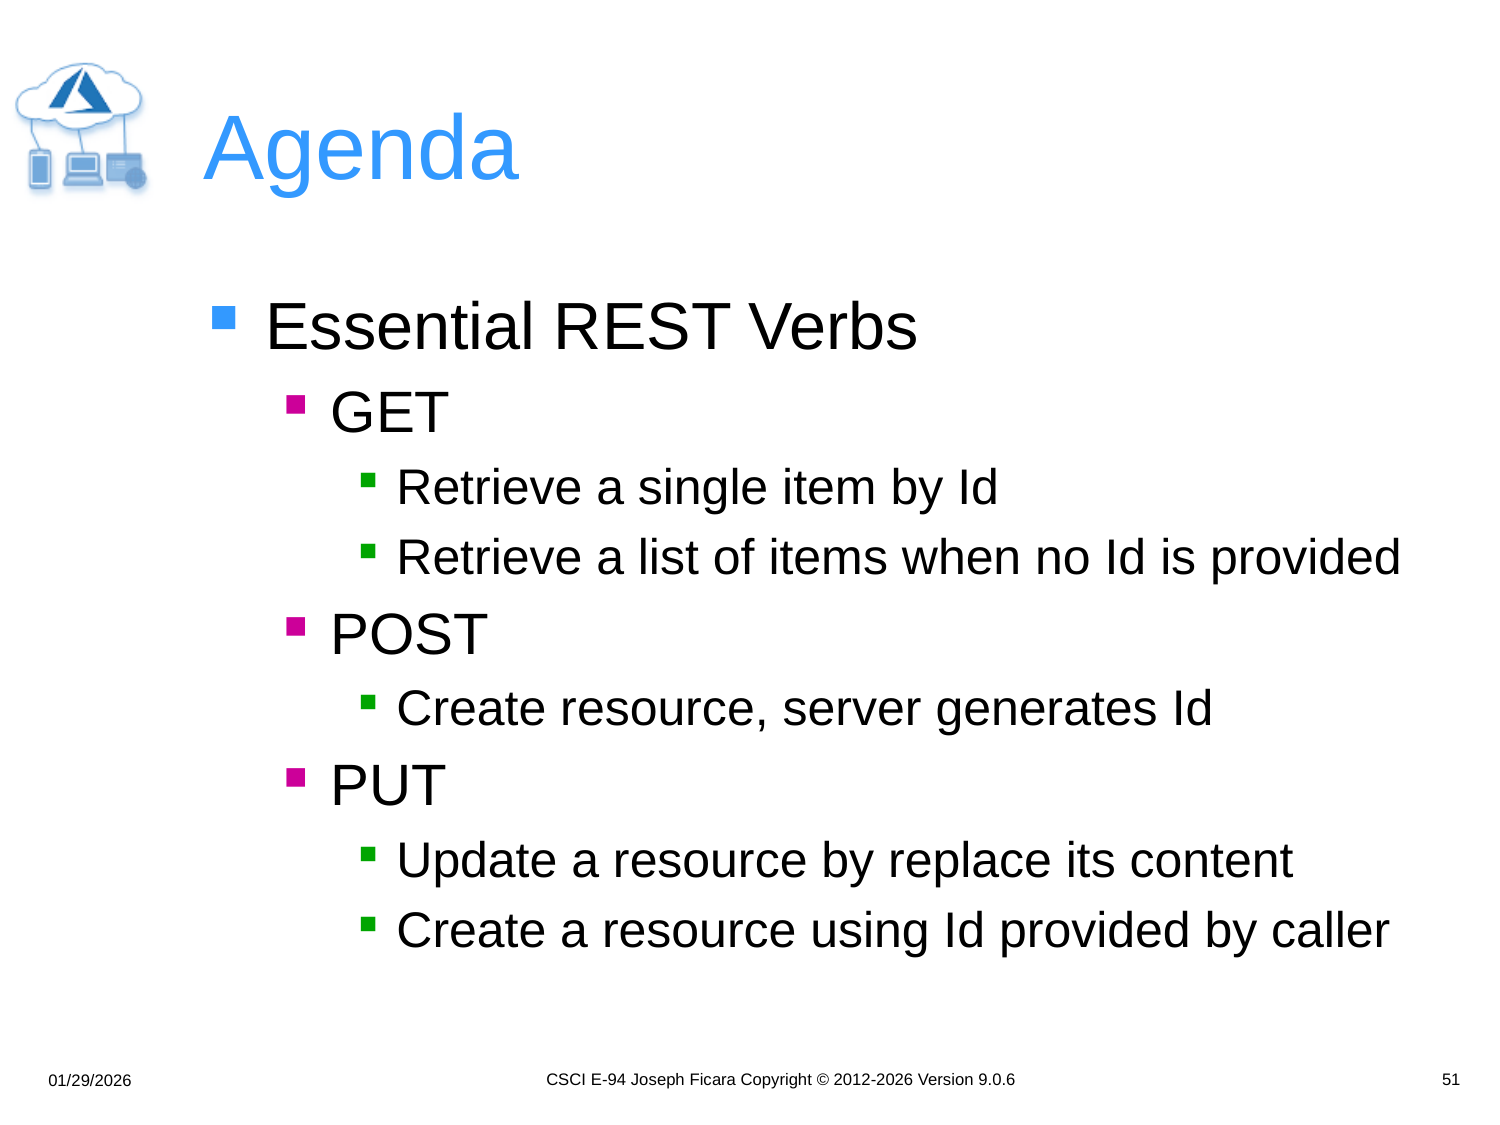

# Agenda
Essential REST Verbs
GET
Retrieve a single item by Id
Retrieve a list of items when no Id is provided
POST
Create resource, server generates Id
PUT
Update a resource by replace its content
Create a resource using Id provided by caller

CSCI E-94 Joseph Ficara Copyright © 2012-2026 Version 9.0.6
51
01/29/2026